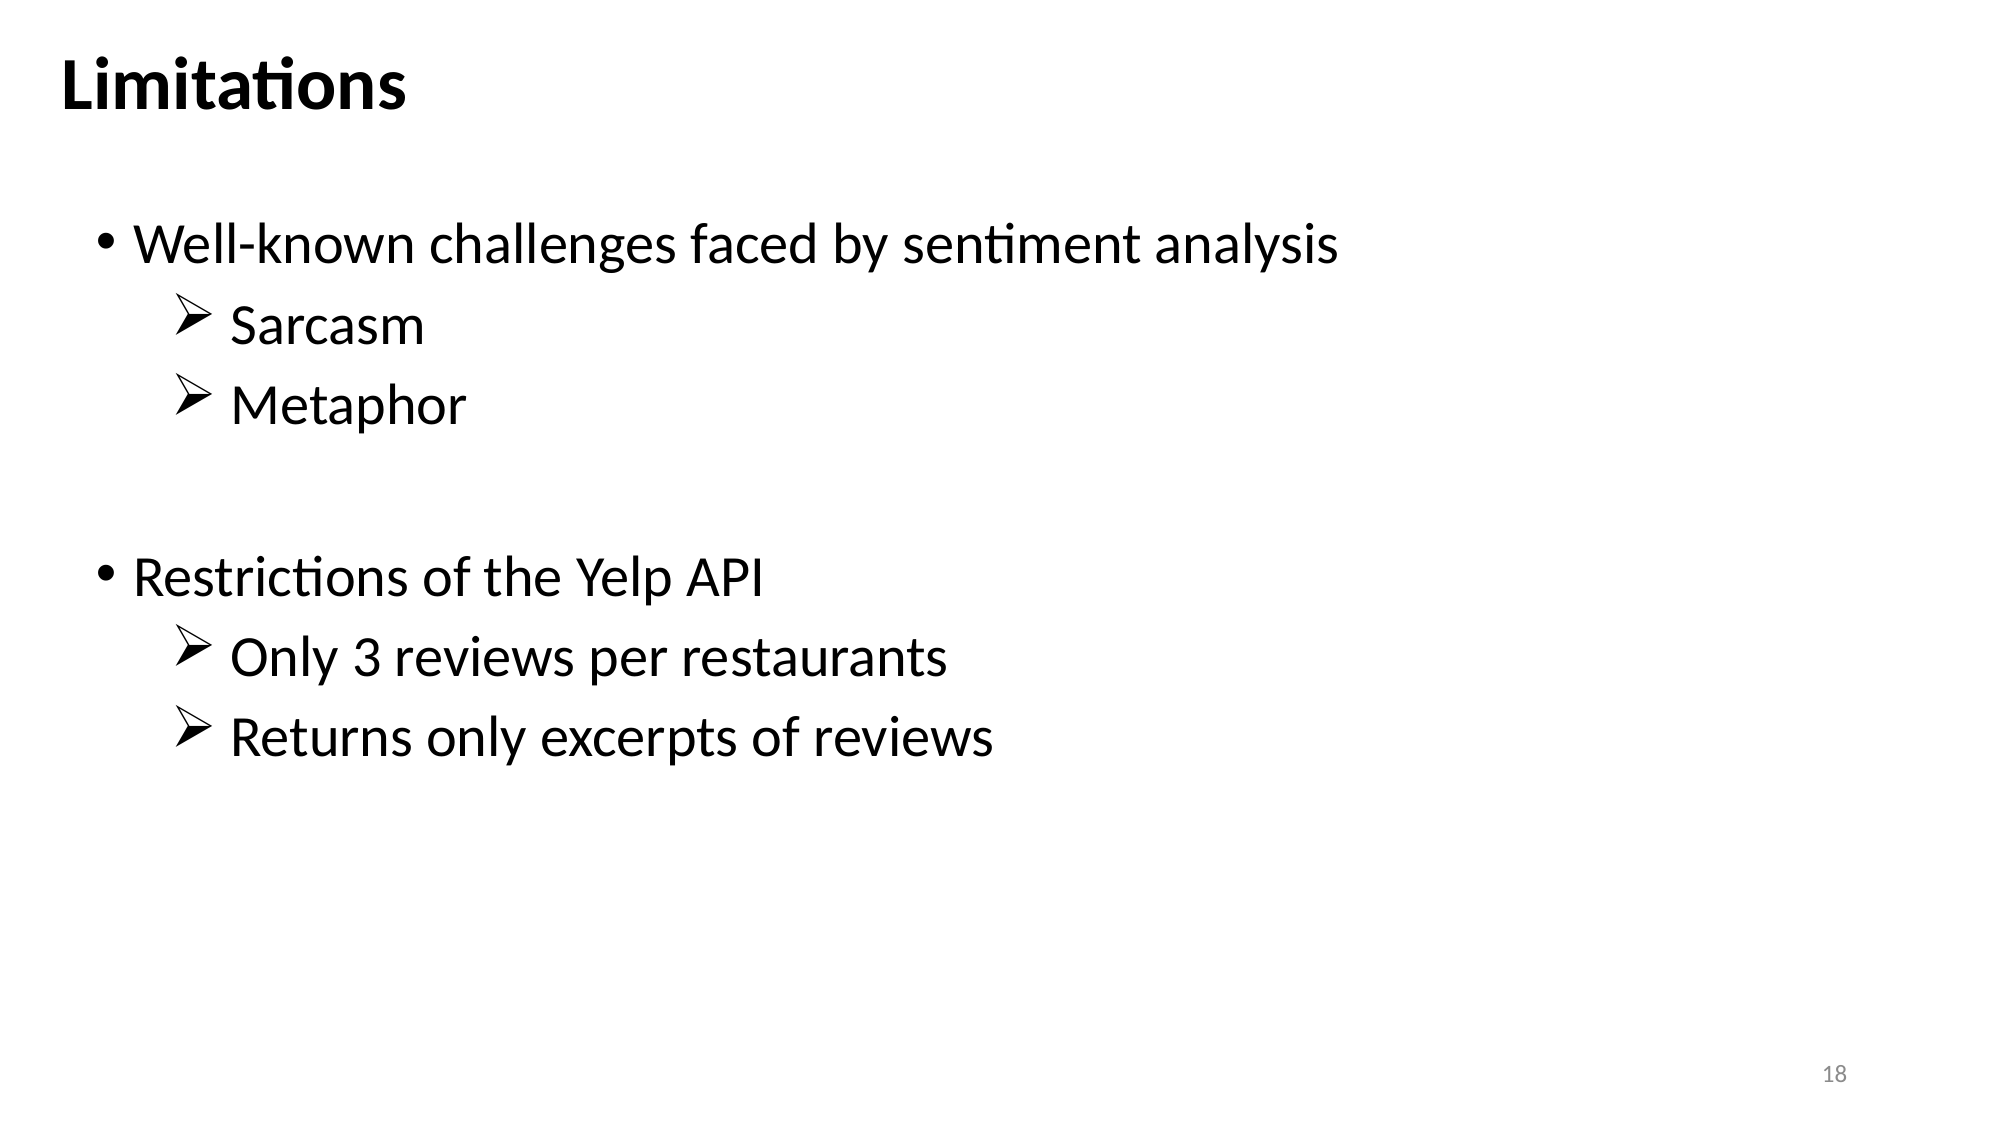

Limitations
Well-known challenges faced by sentiment analysis
 Sarcasm
 Metaphor

Restrictions of the Yelp API
 Only 3 reviews per restaurants
 Returns only excerpts of reviews

18